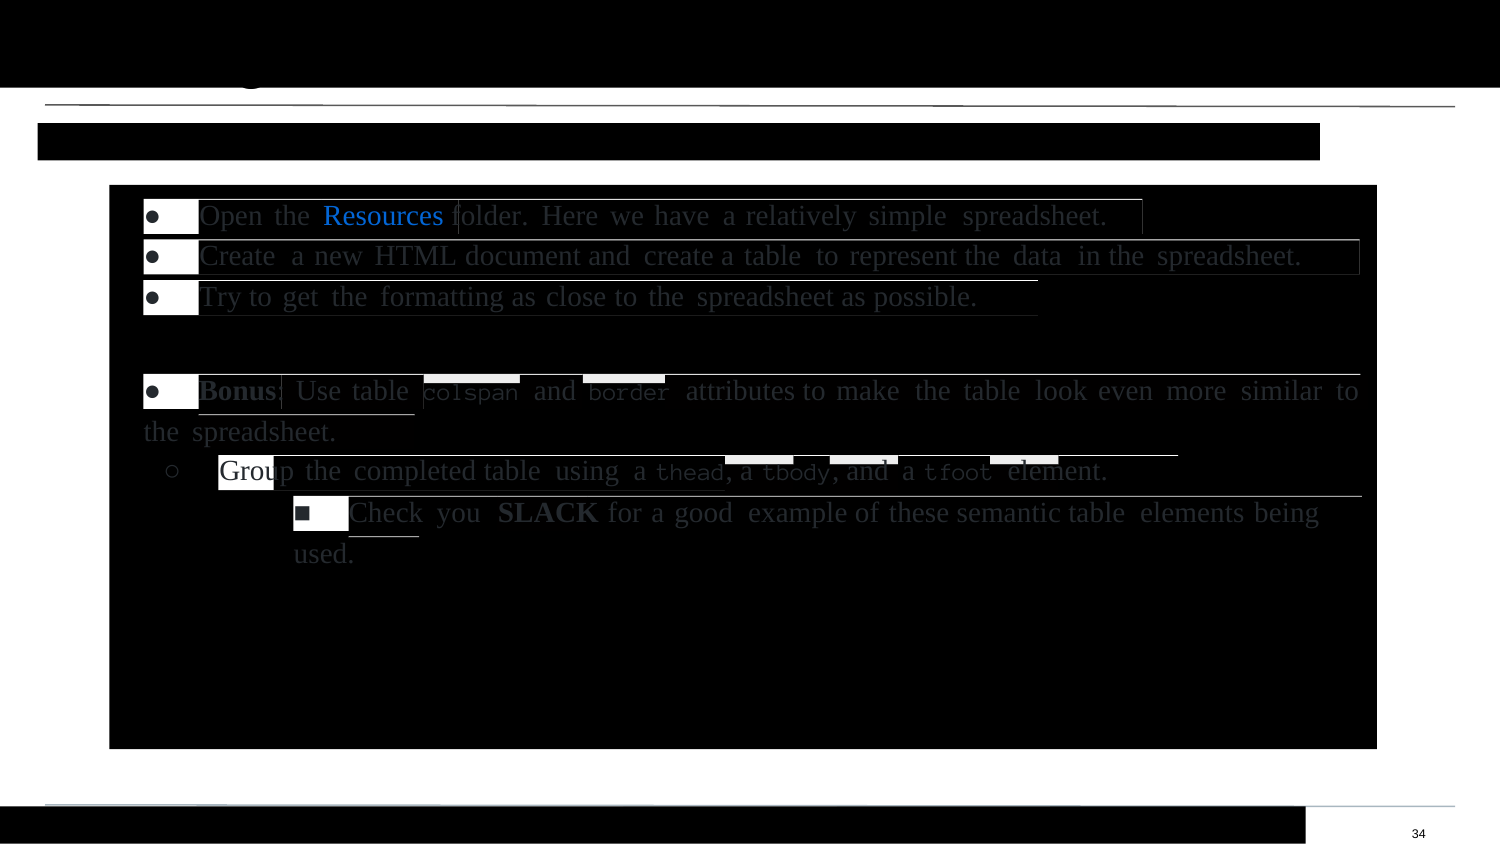

Instructions:

Working
with
Tables

●    Open the Resources folder. Here we have a relatively simple  spreadsheet.
●    Create  a new HTML document and create a table to represent the data  in the spreadsheet.
●    Try to get the formatting as close to the spreadsheet as possible.
●	Bonus: Use table  colspan and border attributes to make  the table look even more similar to
the spreadsheet.
○    Group the completed table using a thead, a tbody, and a tfoot element.
■	Check you  SLACK for a good  example of these semantic table elements being
used.

         34